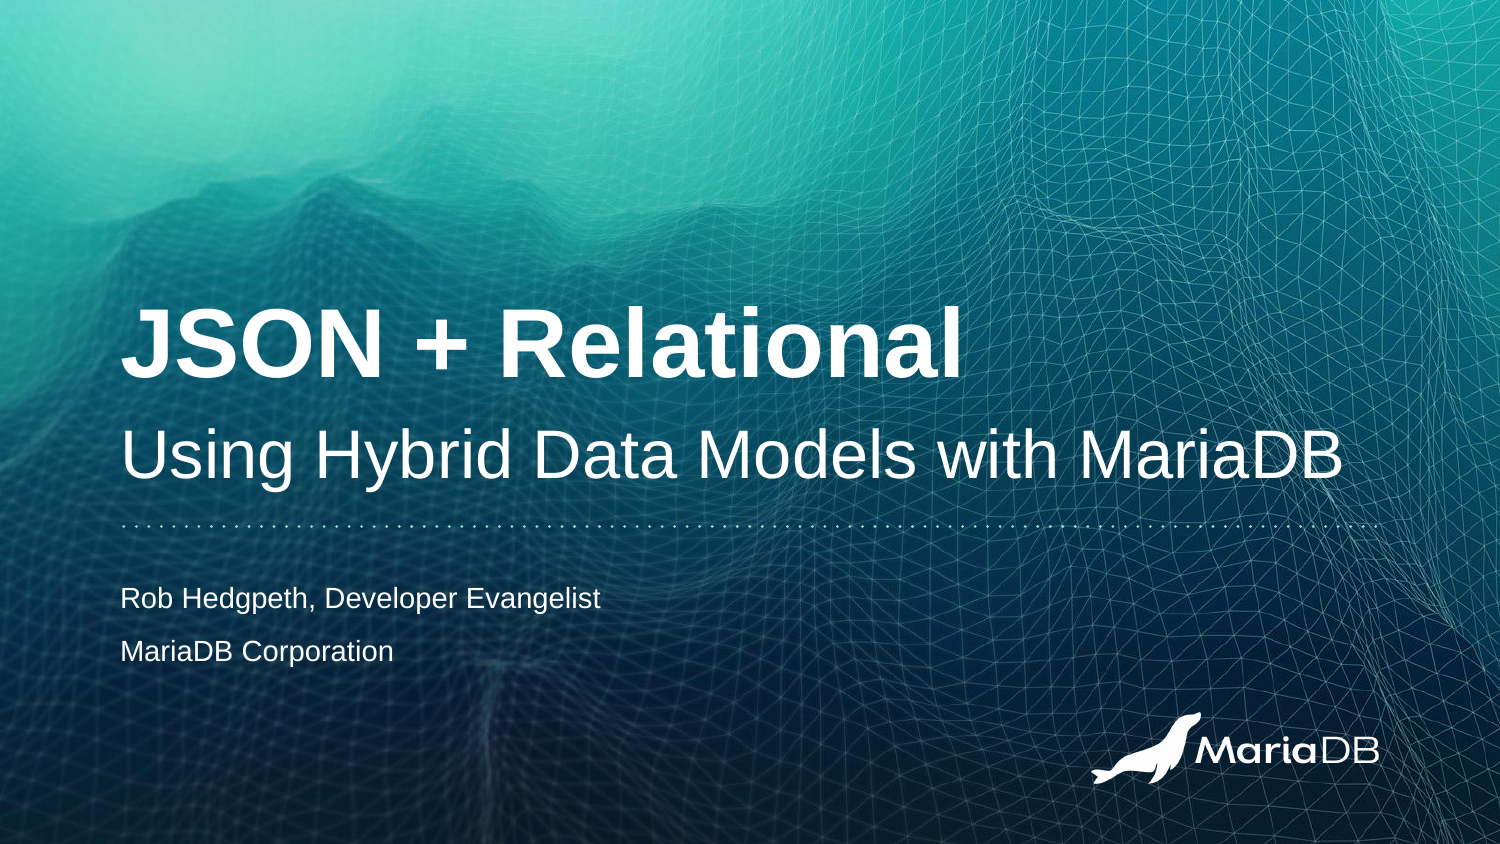

# JSON + Relational
Using Hybrid Data Models with MariaDB
Rob Hedgpeth, Developer Evangelist
MariaDB Corporation